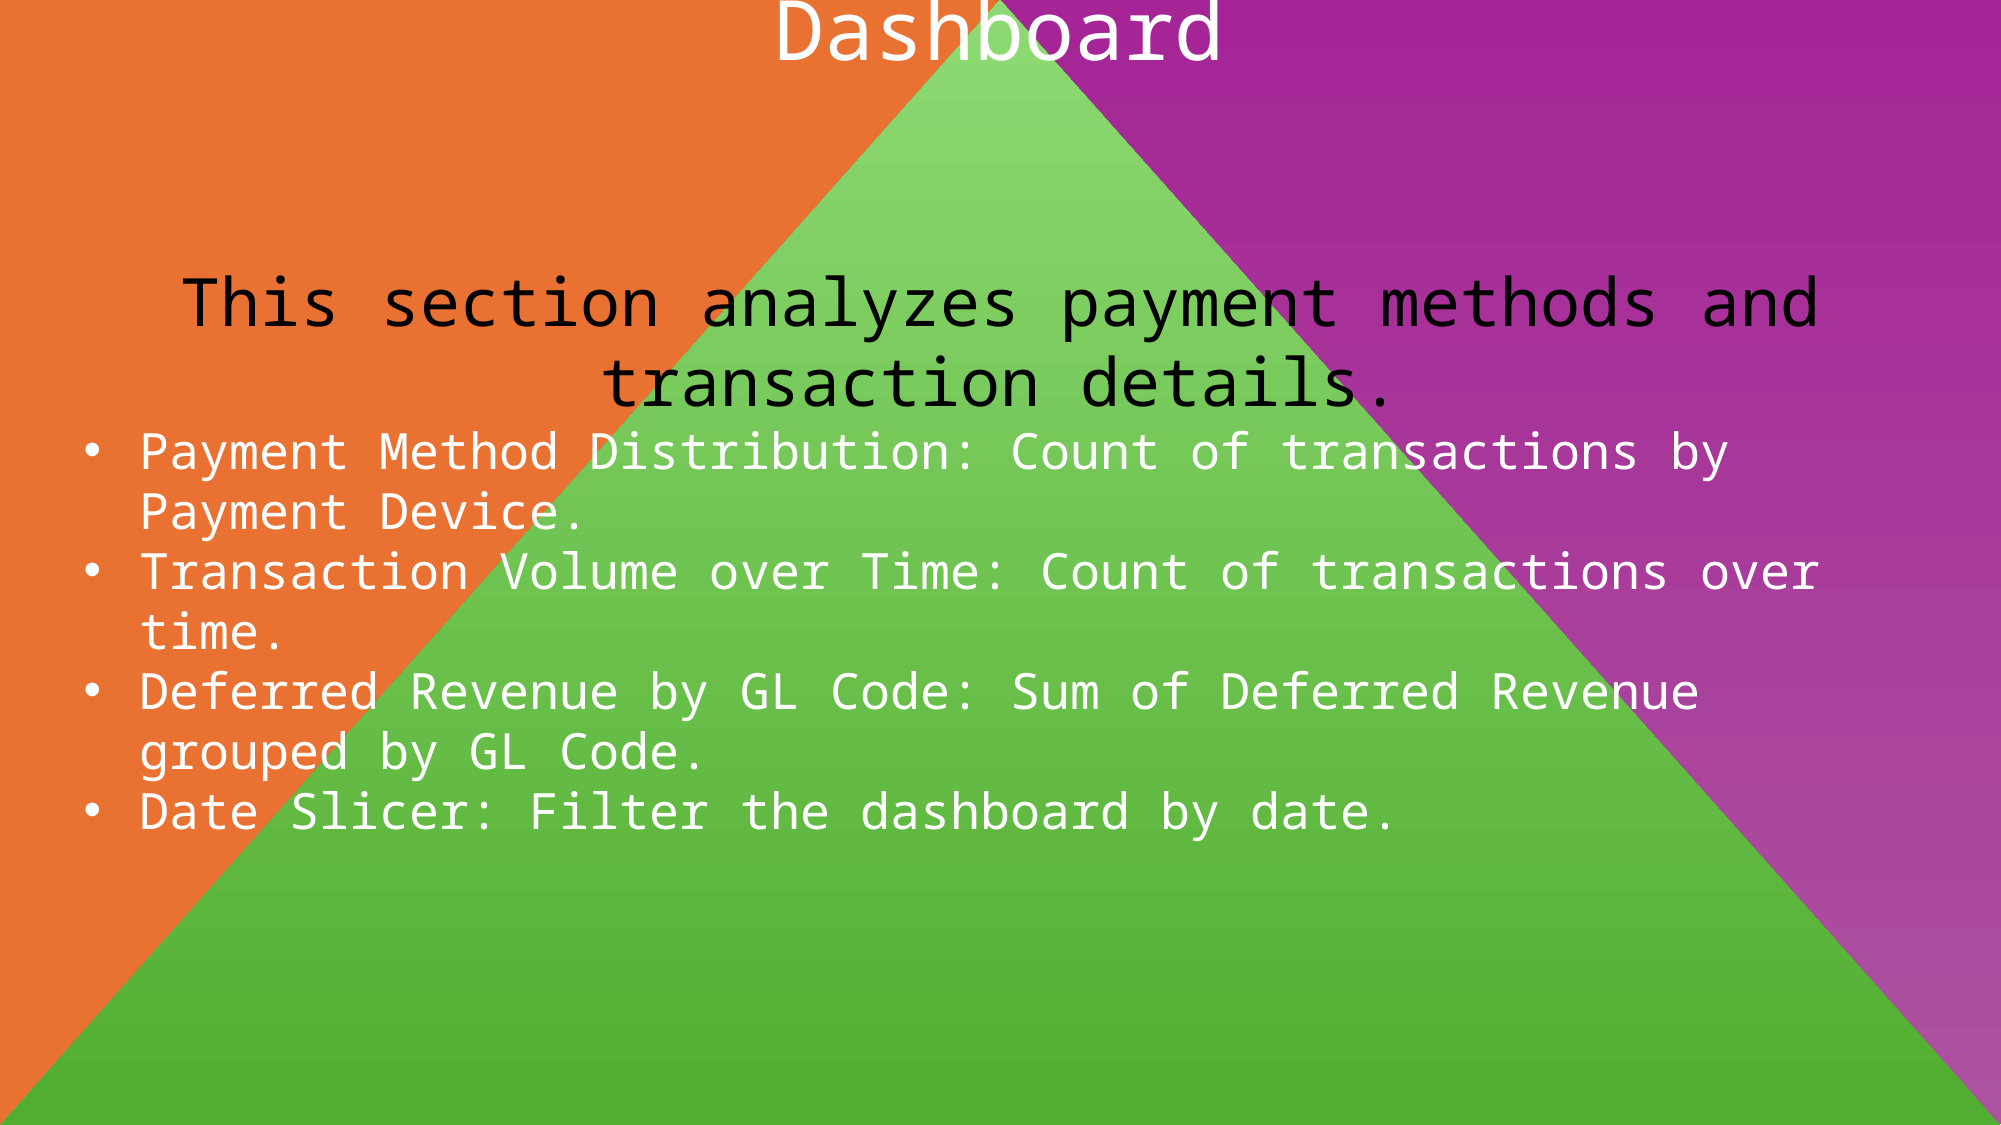

Booking Performance Dashboard

#
This section analyzes payment methods and transaction details.
Payment Method Distribution: Count of transactions by Payment Device.
Transaction Volume over Time: Count of transactions over time.
Deferred Revenue by GL Code: Sum of Deferred Revenue grouped by GL Code.
Date Slicer: Filter the dashboard by date.